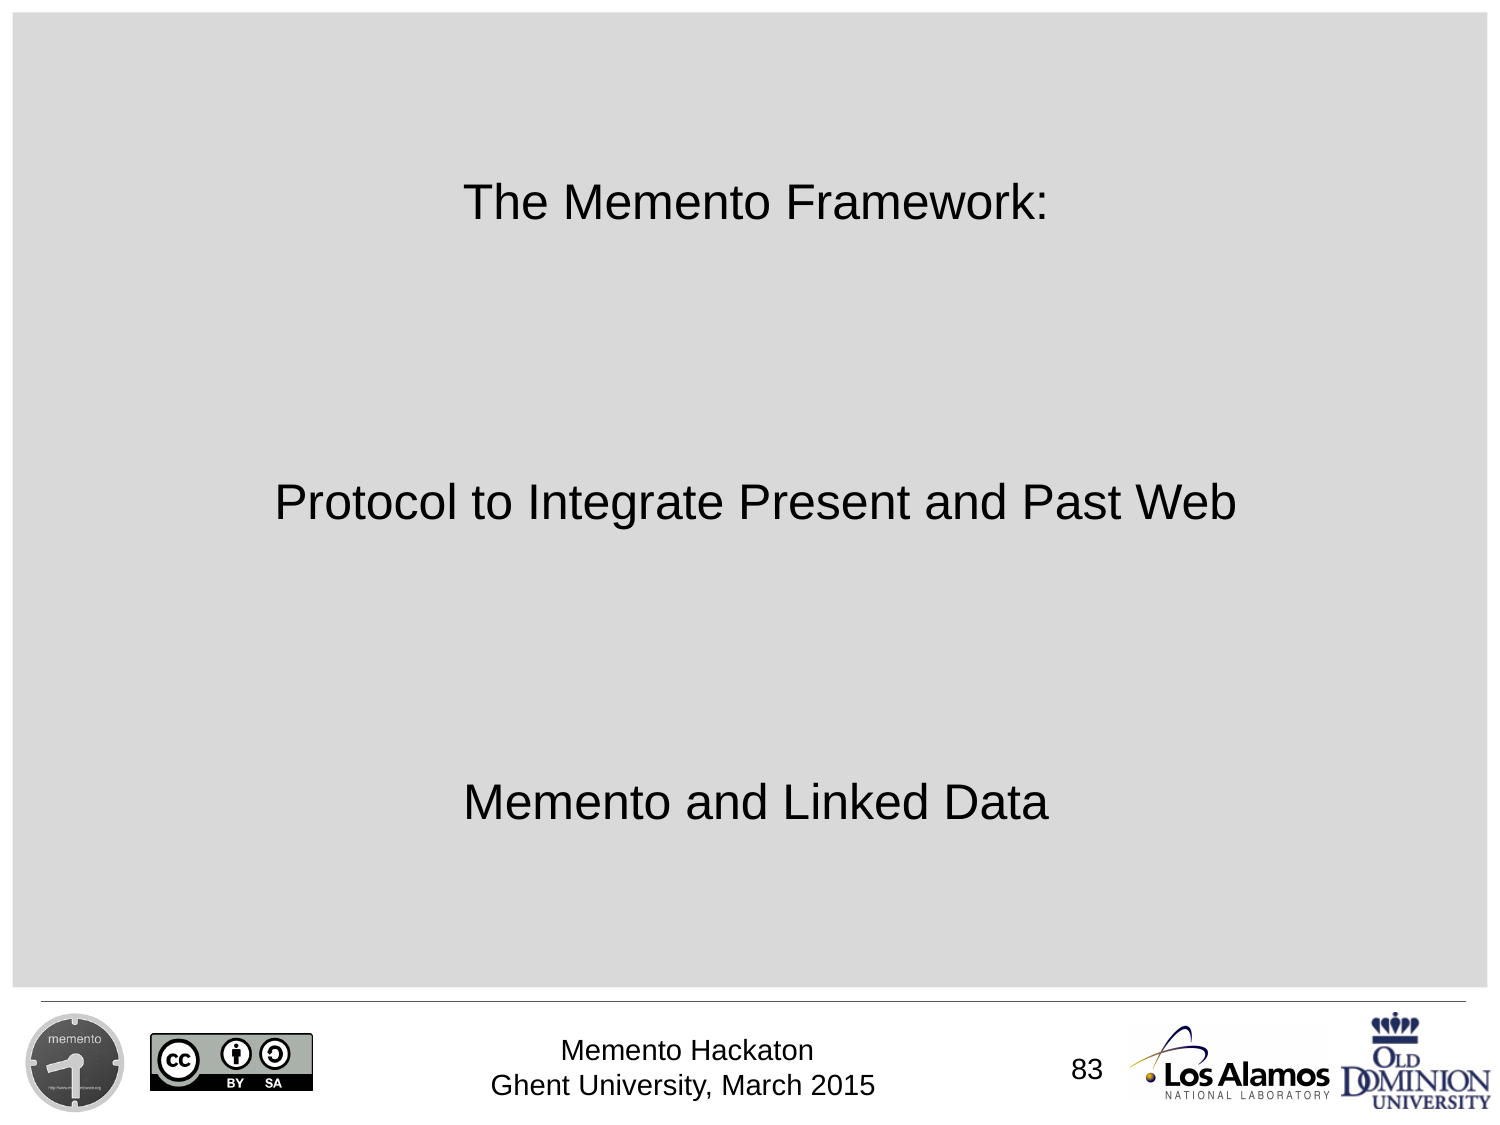

# The Memento Framework: Protocol to Integrate Present and Past Web Memento and Linked Data
83